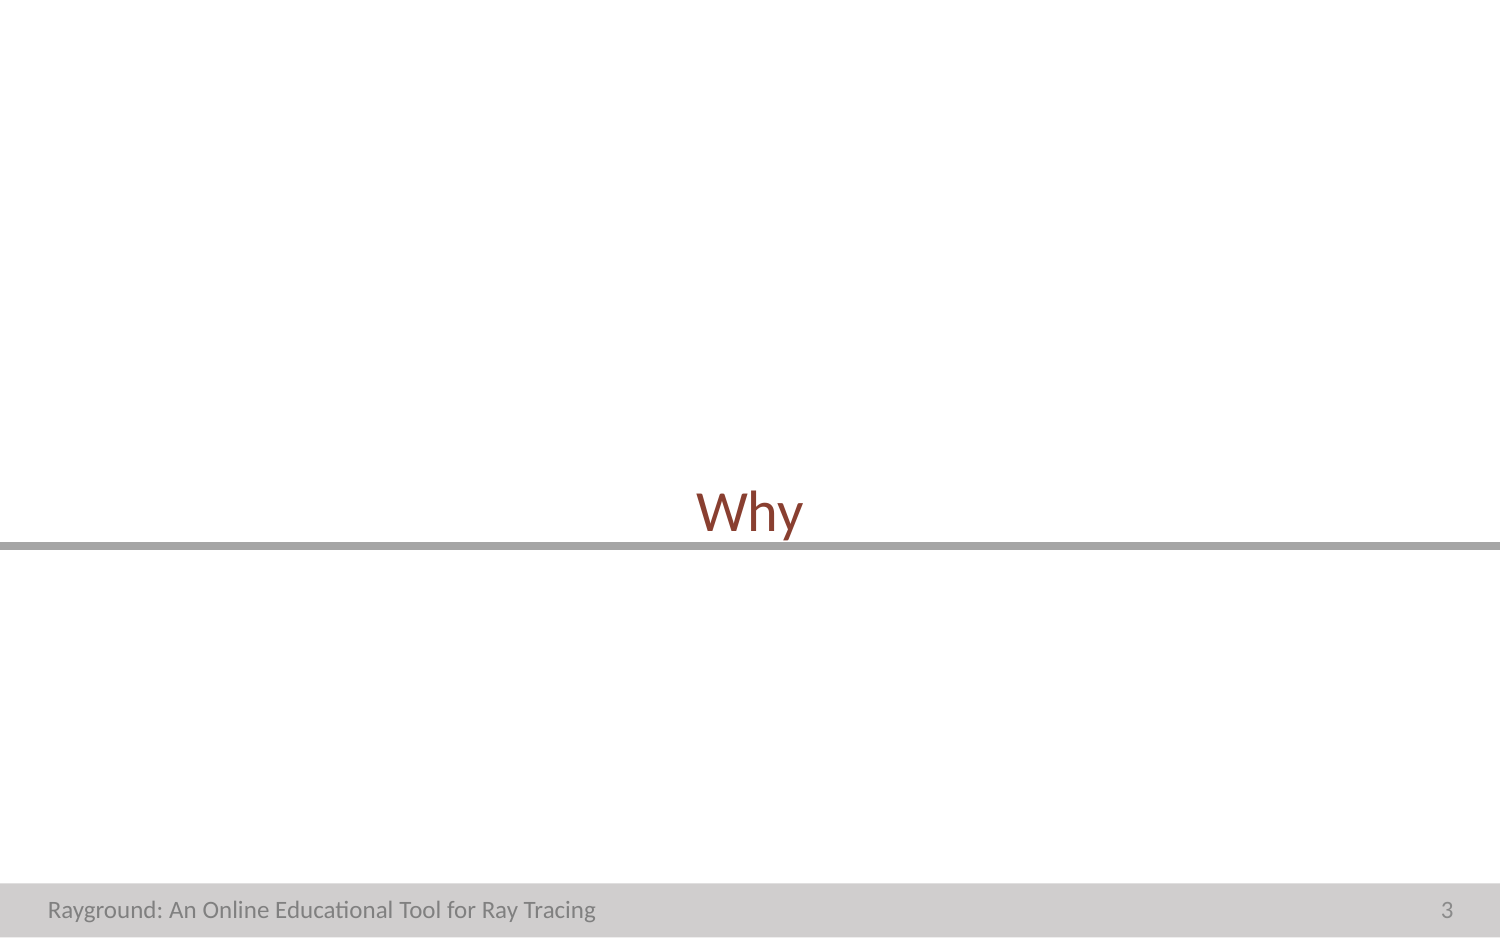

Why

3
Rayground: An Online Educational Tool for Ray Tracing